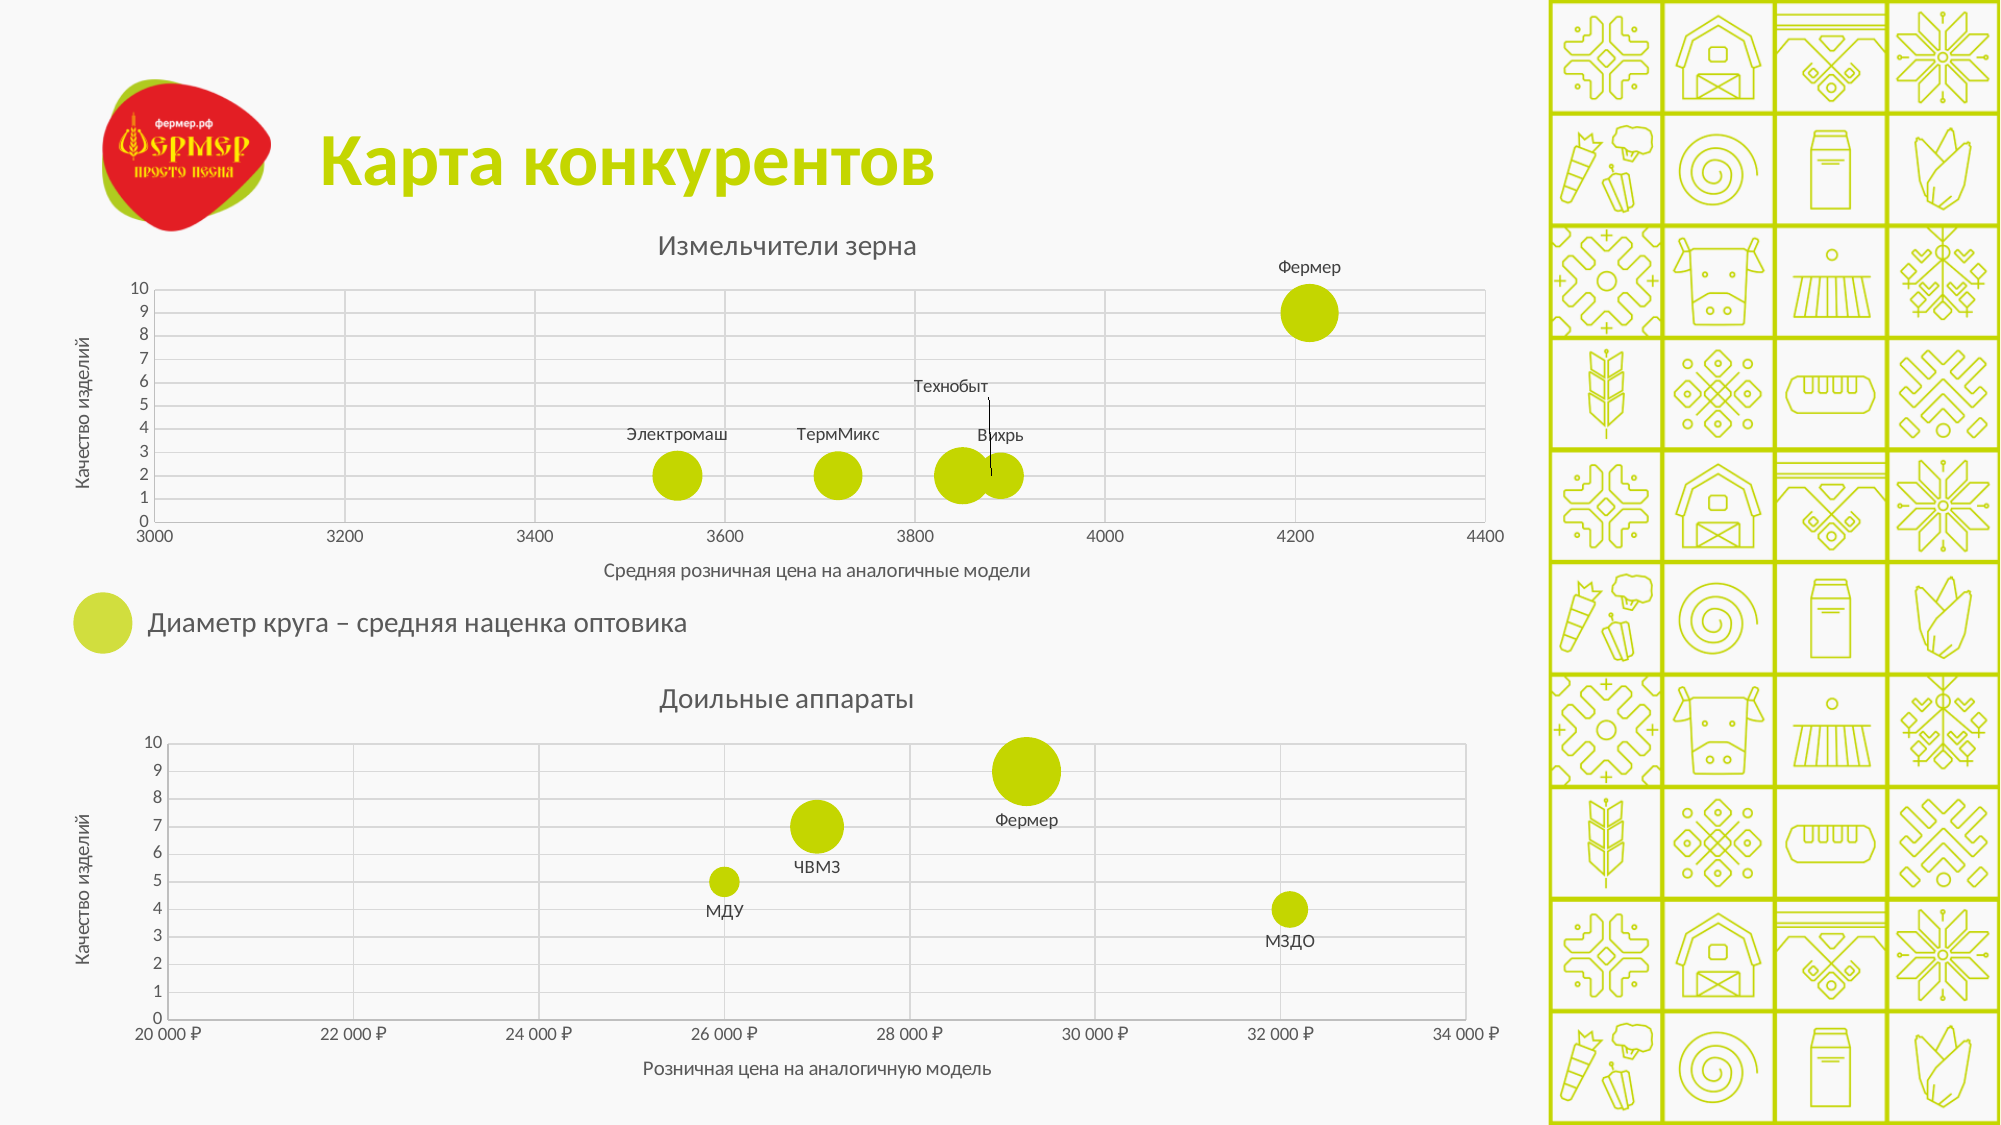

# Карта конкурентов

### Chart: Измельчители зерна

| Category | Качество |
|---|---|
Диаметр круга – средняя наценка оптовика

### Chart: Доильные аппараты

| Category | Качество |
|---|---|